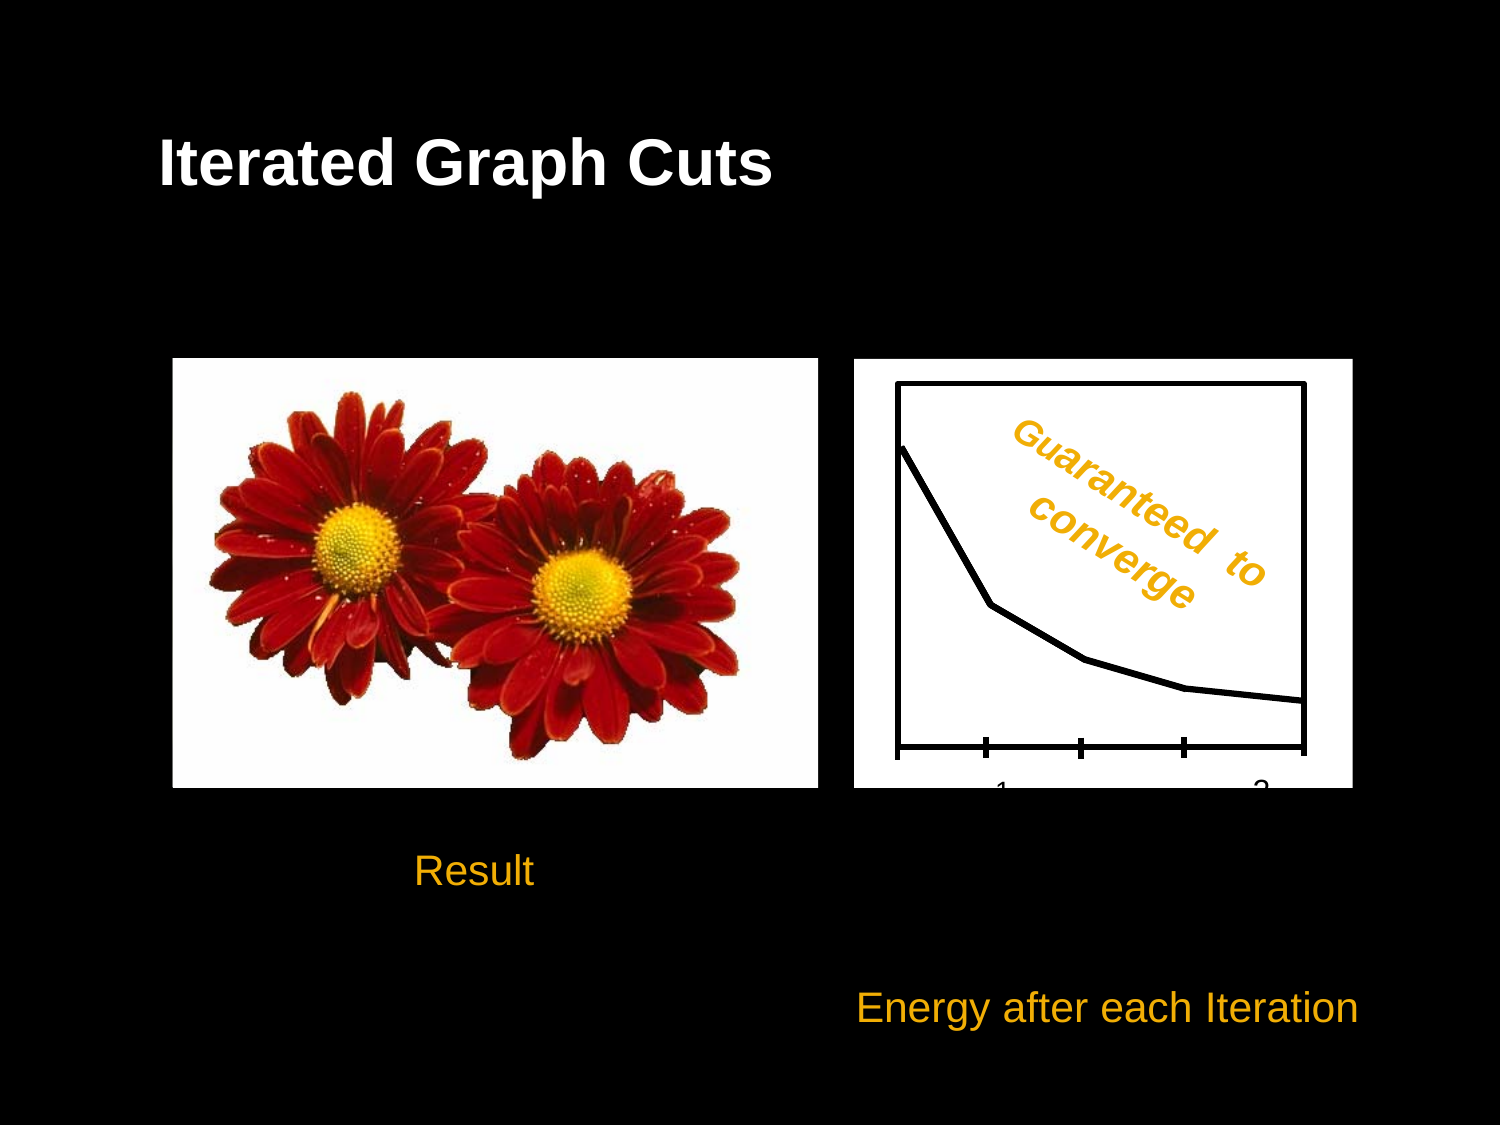

# Iterated Graph Cuts

Guaranteed to
converge

1	2	3	4

Energy after each Iteration
Result